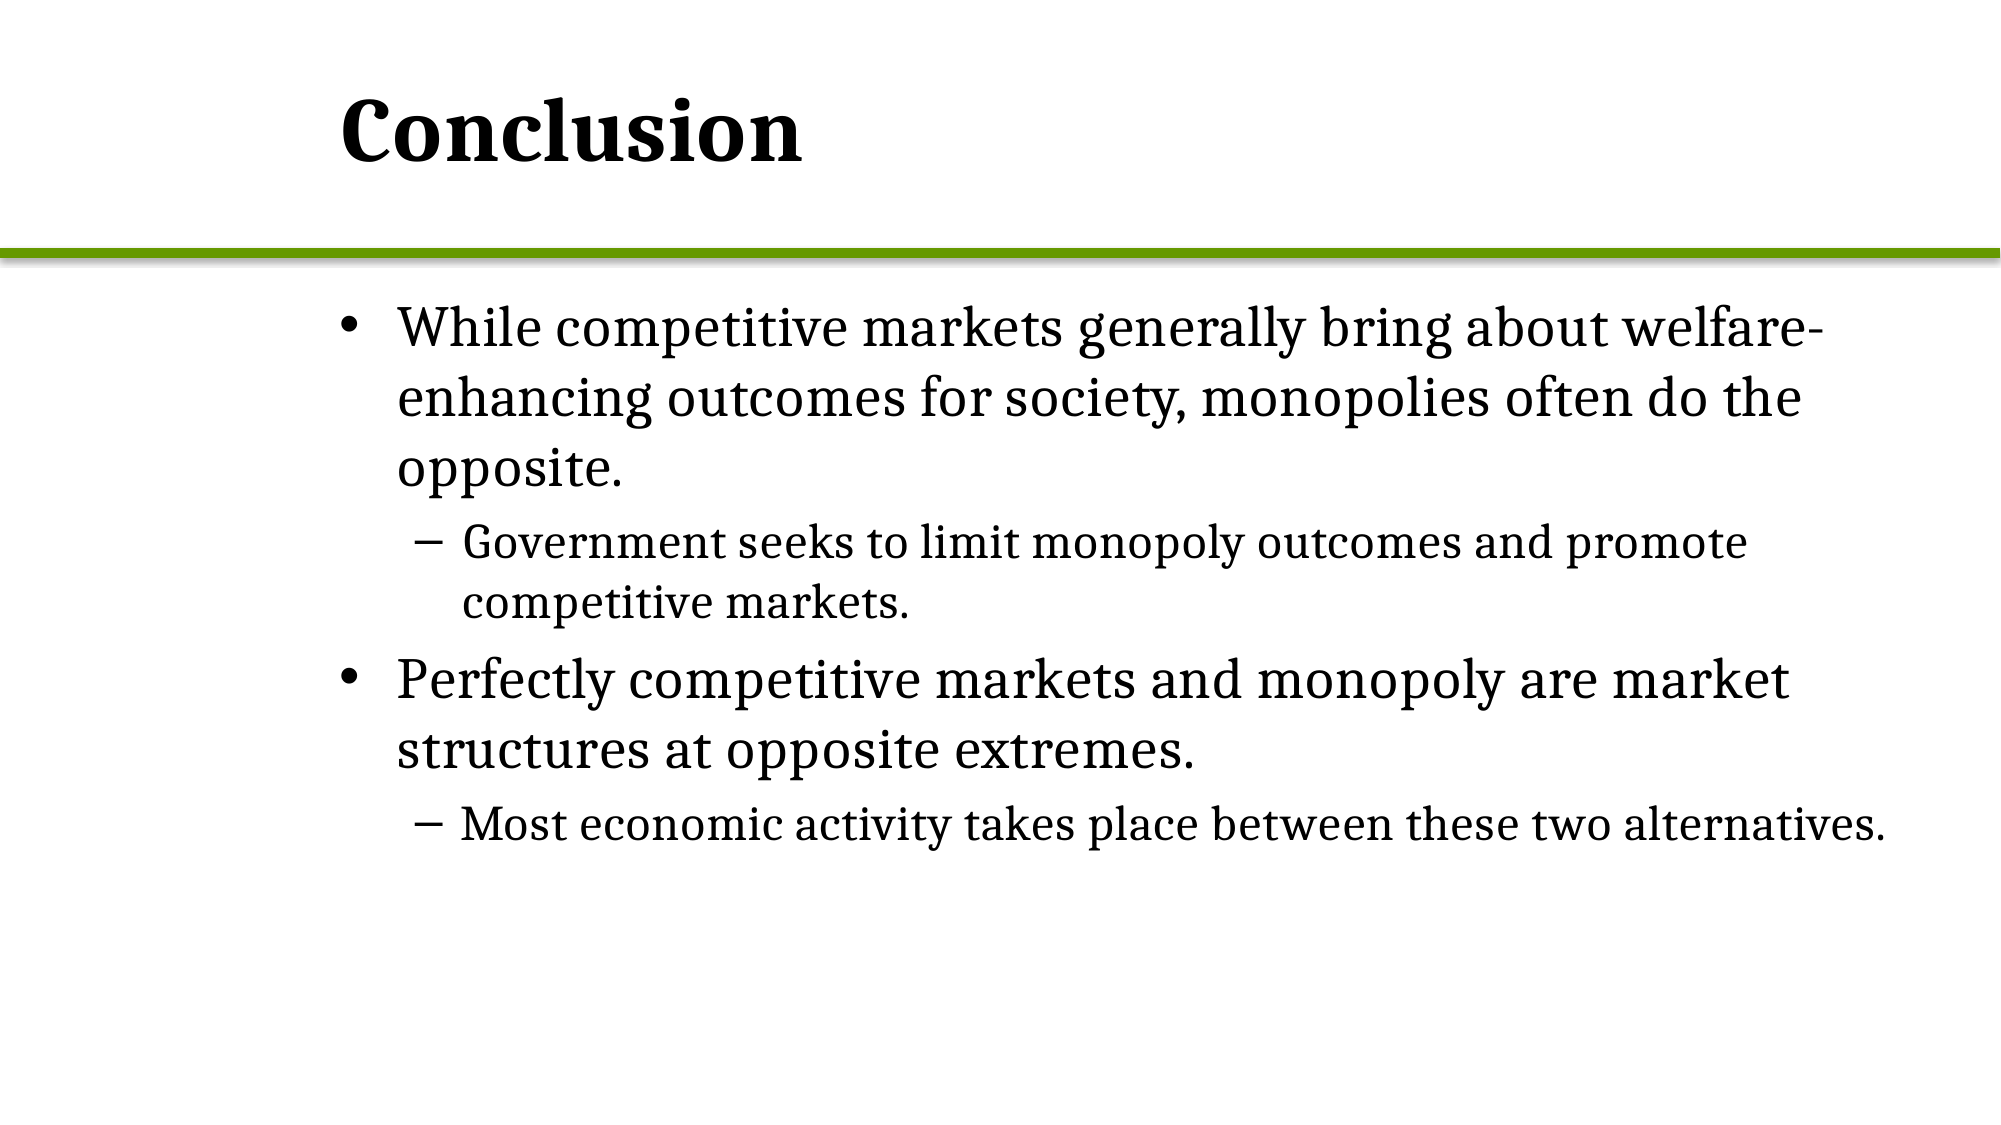

# Conclusion
While competitive markets generally bring about welfare-enhancing outcomes for society, monopolies often do the opposite.
Government seeks to limit monopoly outcomes and promote competitive markets.
Perfectly competitive markets and monopoly are market structures at opposite extremes.
Most economic activity takes place between these two alternatives.